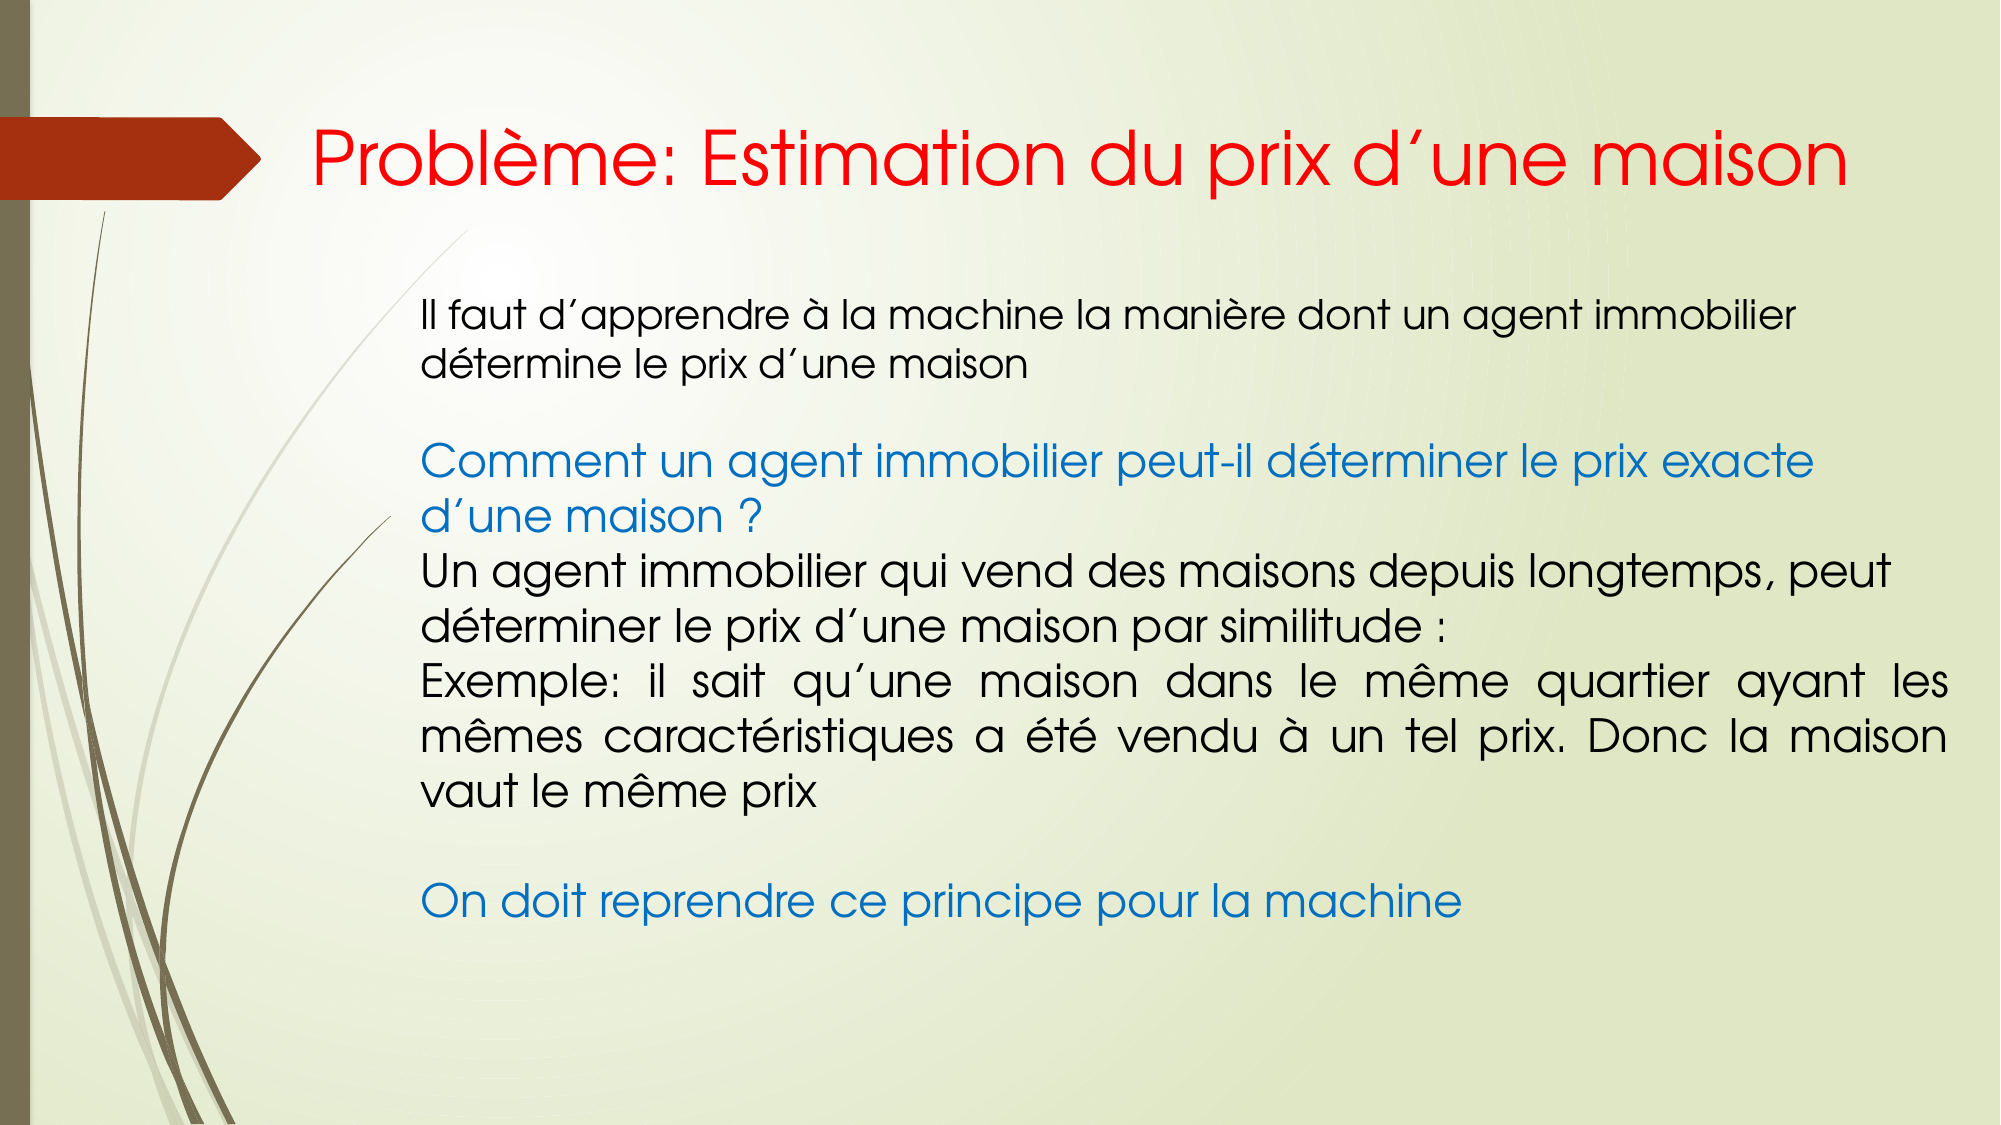

# Problème: Estimation du prix d’une maison
Il faut d’apprendre à la machine la manière dont un agent immobilier détermine le prix d’une maison

Comment un agent immobilier peut-il déterminer le prix exacte d’une maison ?
Un agent immobilier qui vend des maisons depuis longtemps, peut déterminer le prix d’une maison par similitude :
Exemple: il sait qu’une maison dans le même quartier ayant les mêmes caractéristiques a été vendu à un tel prix. Donc la maison vaut le même prix

On doit reprendre ce principe pour la machine